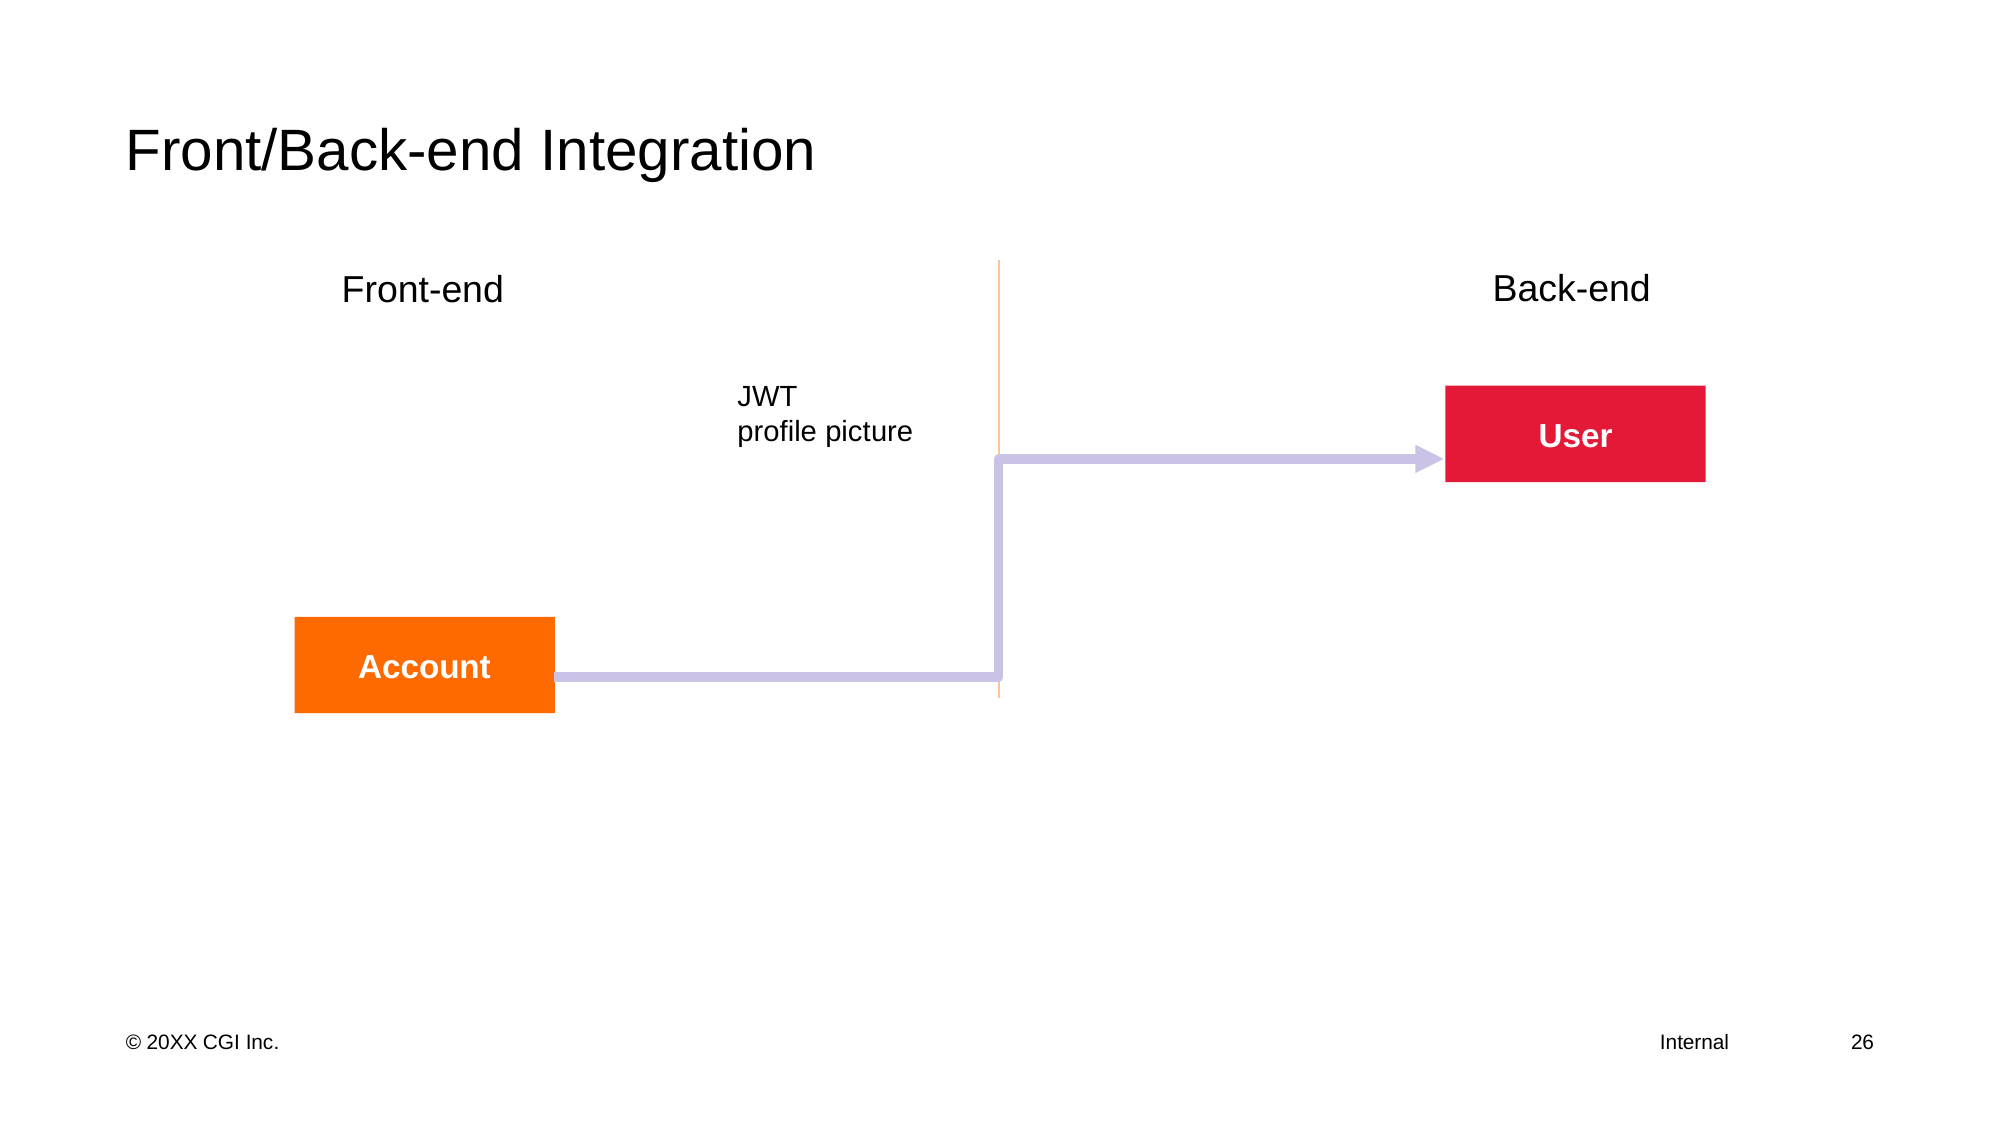

# Front/Back-end Integration
Back-end
Front-end
JWT
profile picture
User
Account
26